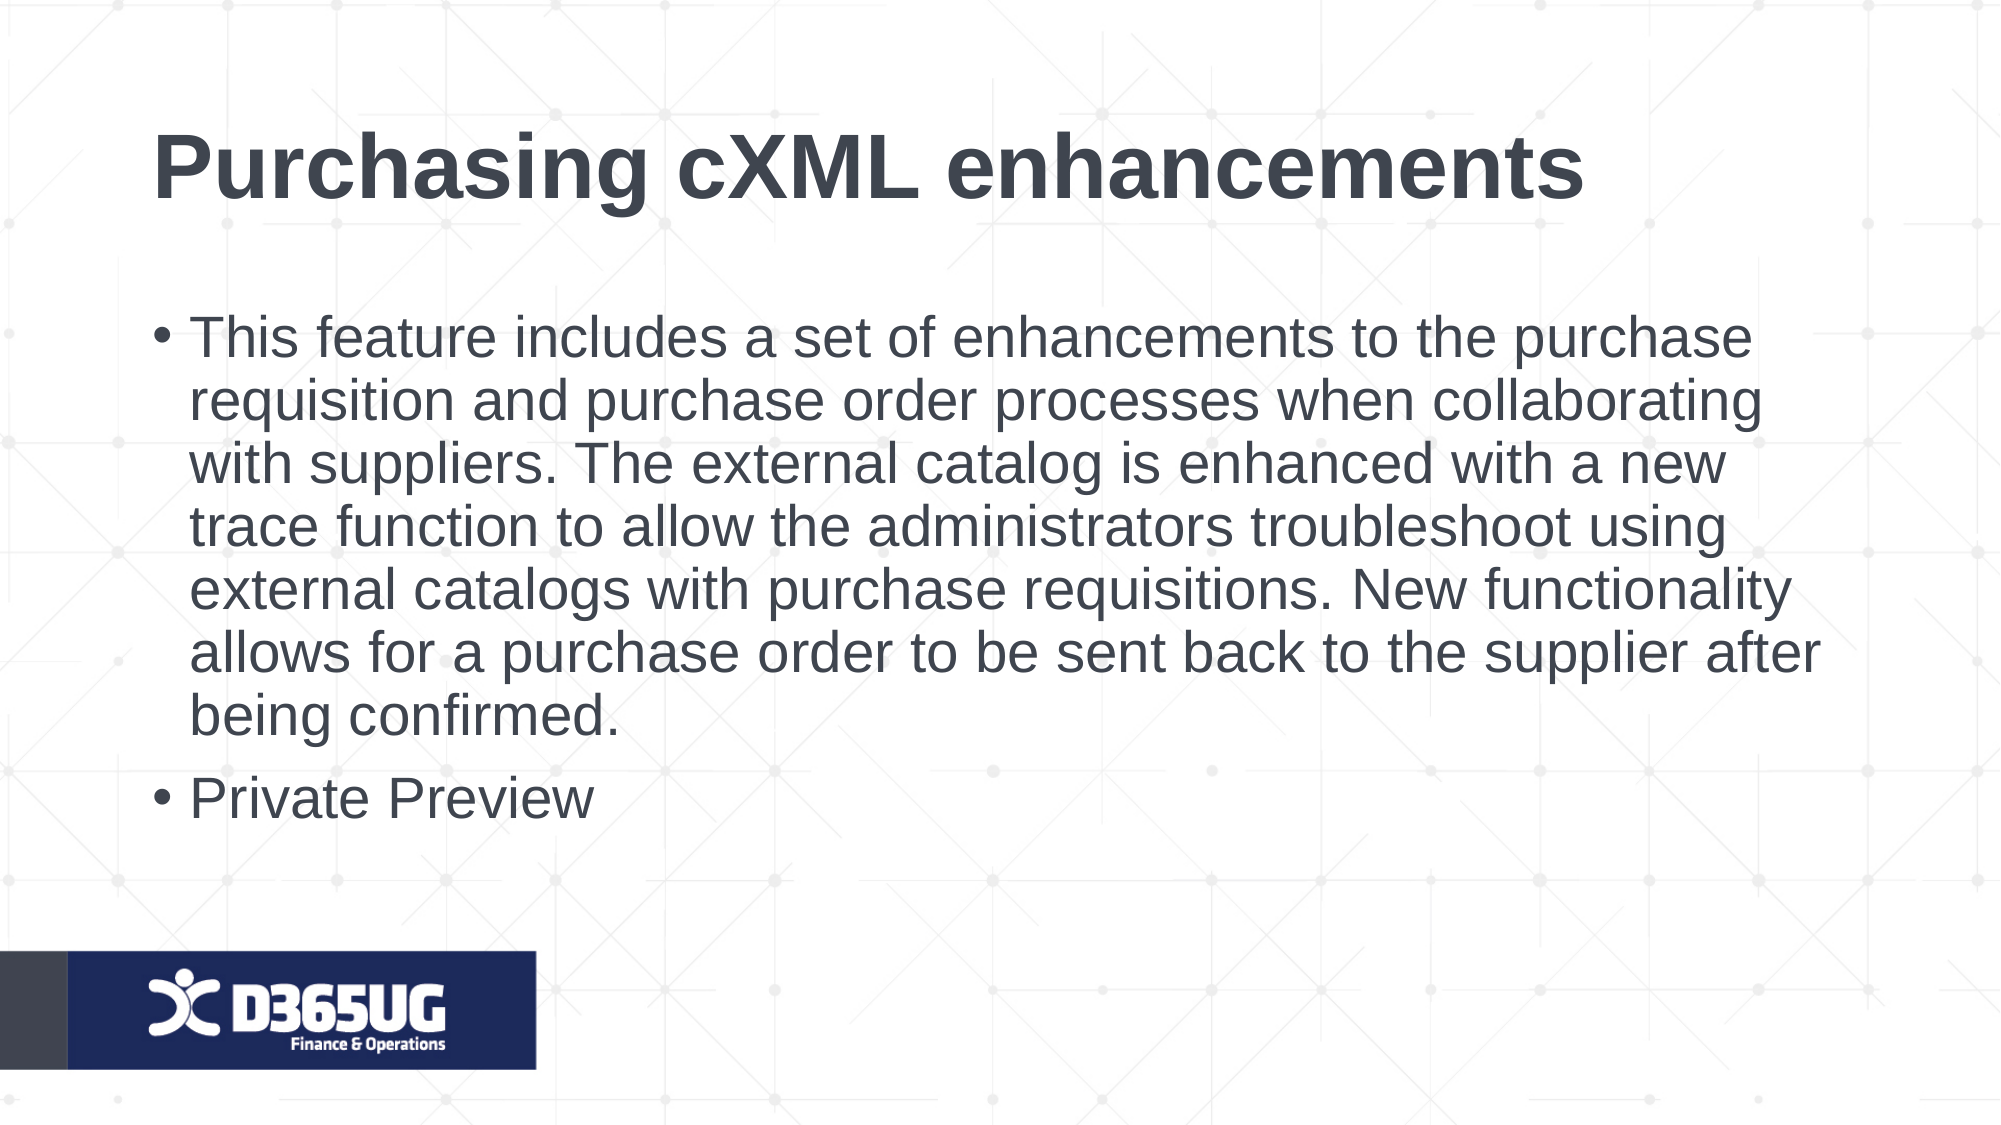

# Purchasing cXML enhancements
This feature includes a set of enhancements to the purchase requisition and purchase order processes when collaborating with suppliers. The external catalog is enhanced with a new trace function to allow the administrators troubleshoot using external catalogs with purchase requisitions. New functionality allows for a purchase order to be sent back to the supplier after being confirmed.
Private Preview